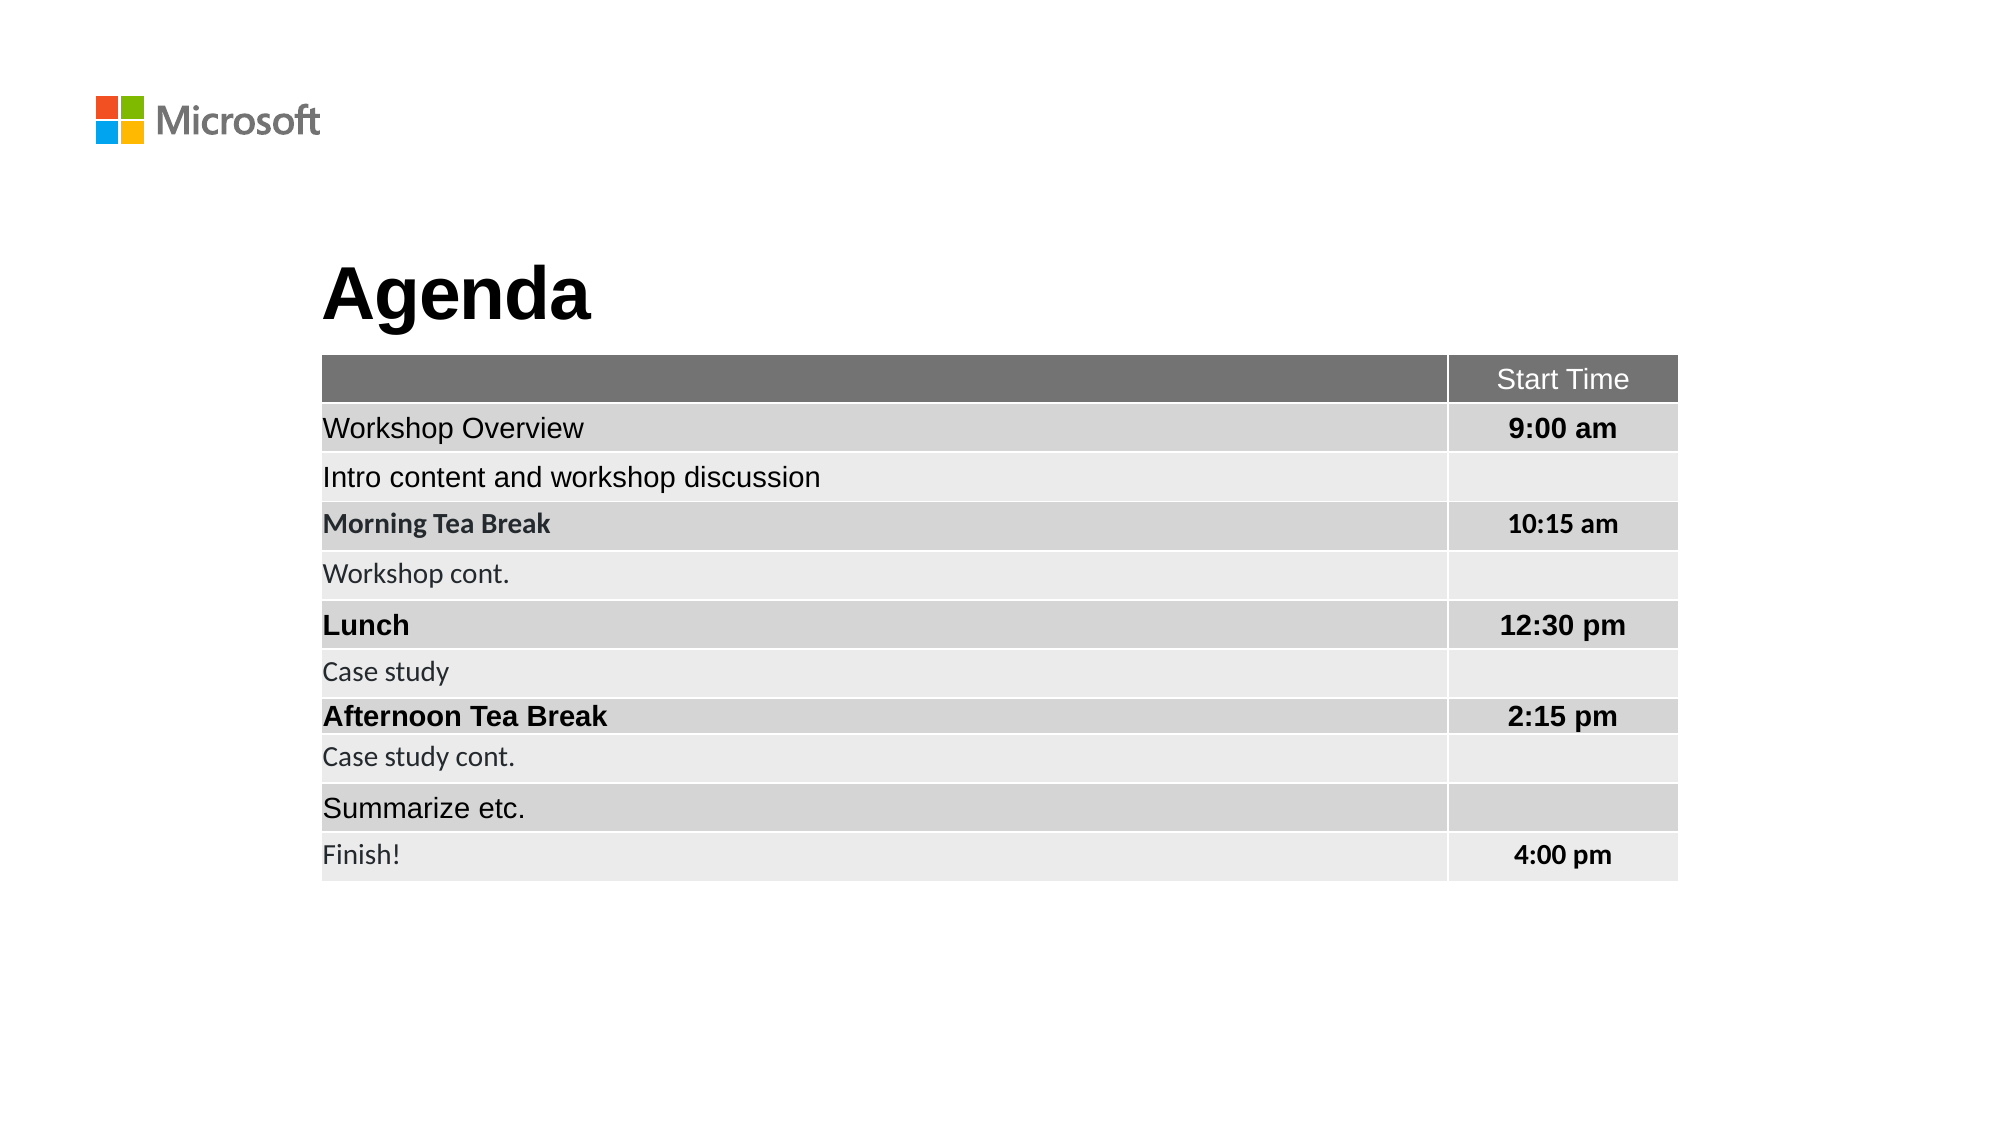

Agenda
|  | Start Time |
| --- | --- |
| Workshop Overview | 9:00 am |
| Intro content and workshop discussion |  |
| Morning Tea Break | 10:15 am |
| Workshop cont. |  |
| Lunch | 12:30 pm |
| Case study |  |
| Afternoon Tea Break | 2:15 pm |
| Case study cont. |  |
| Summarize etc. |  |
| Finish! | 4:00 pm |